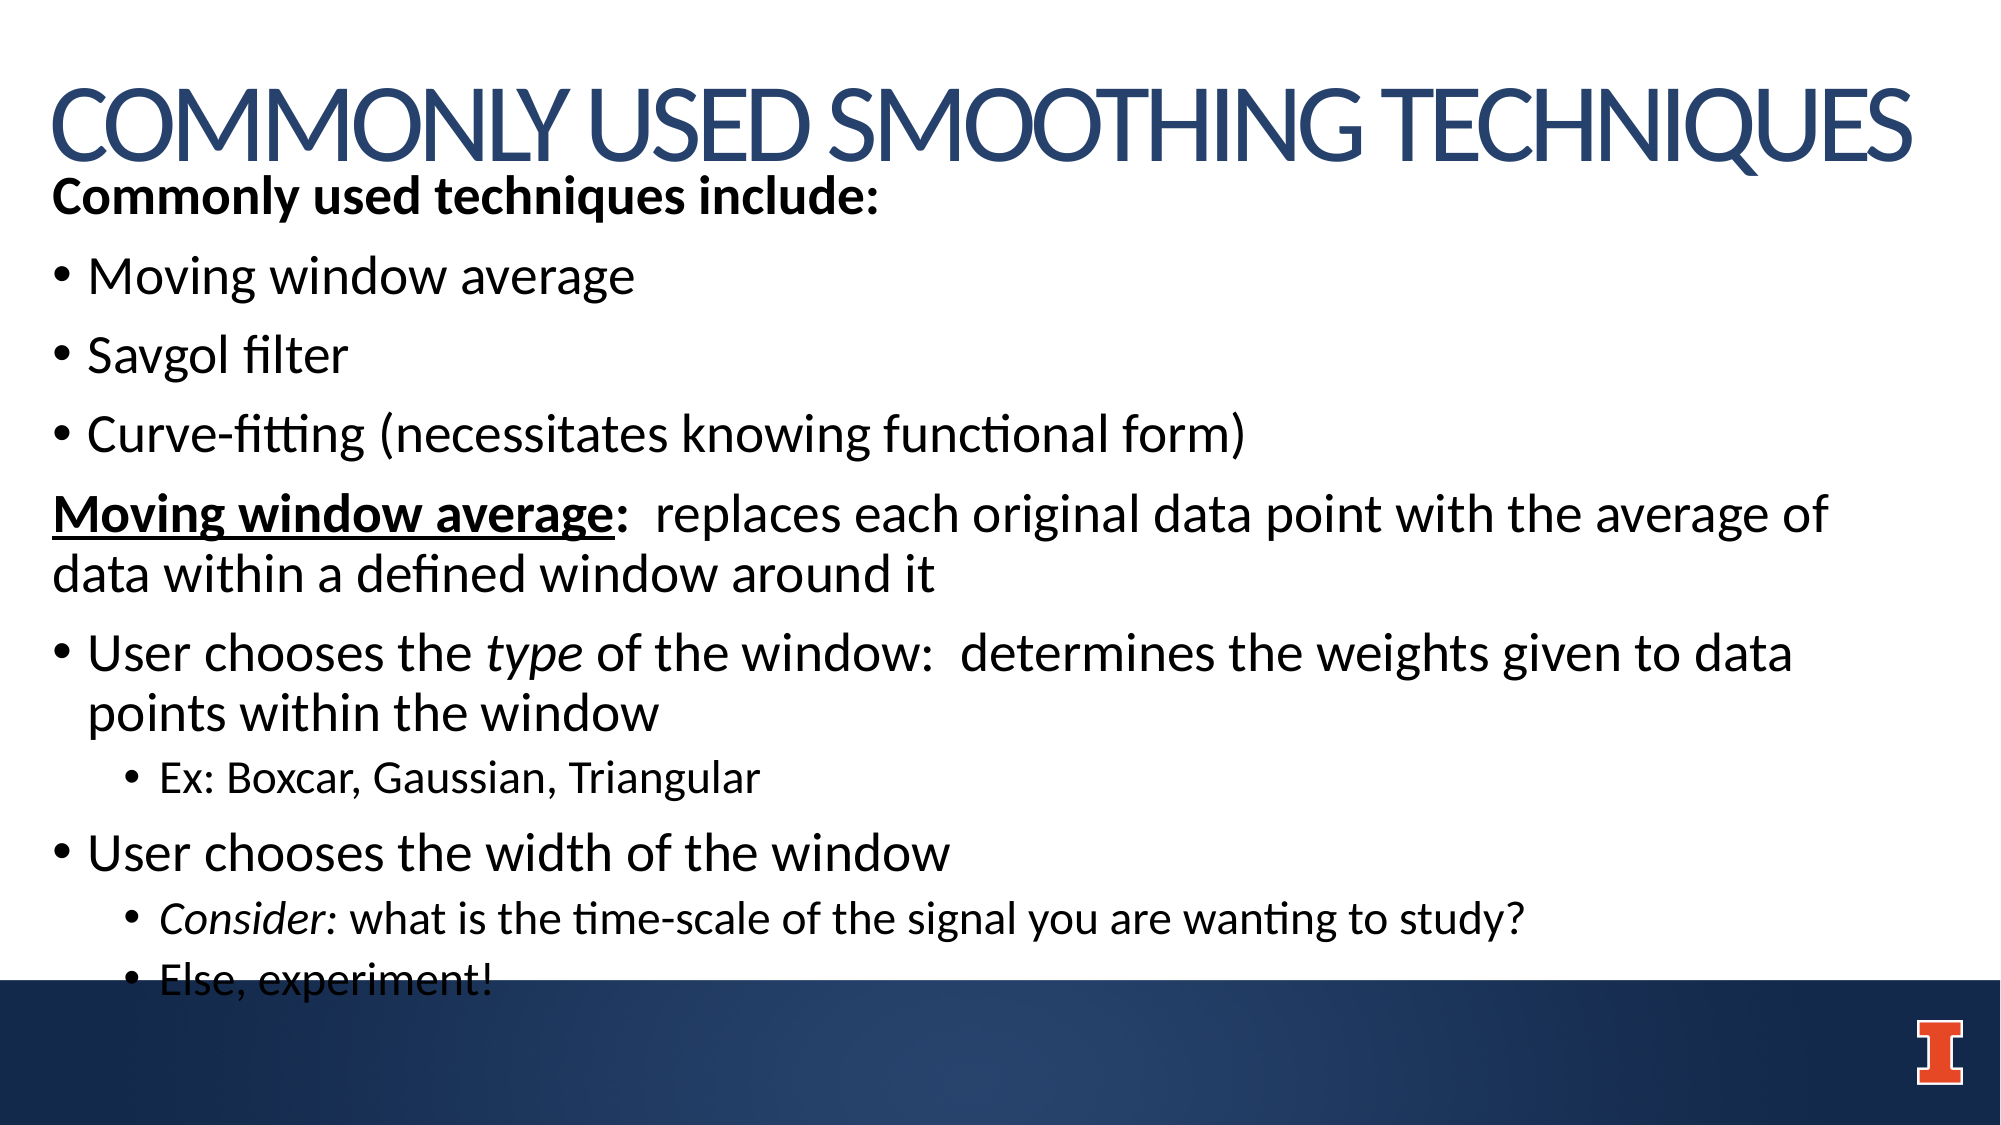

# COMMONLY USED SMOOTHING TECHNIQUES
Commonly used techniques include:
Moving window average
Savgol filter
Curve-fitting (necessitates knowing functional form)
Moving window average:  replaces each original data point with the average of data within a defined window around it
User chooses the type of the window:  determines the weights given to data points within the window
Ex: Boxcar, Gaussian, Triangular
User chooses the width of the window
Consider: what is the time-scale of the signal you are wanting to study?
Else, experiment!